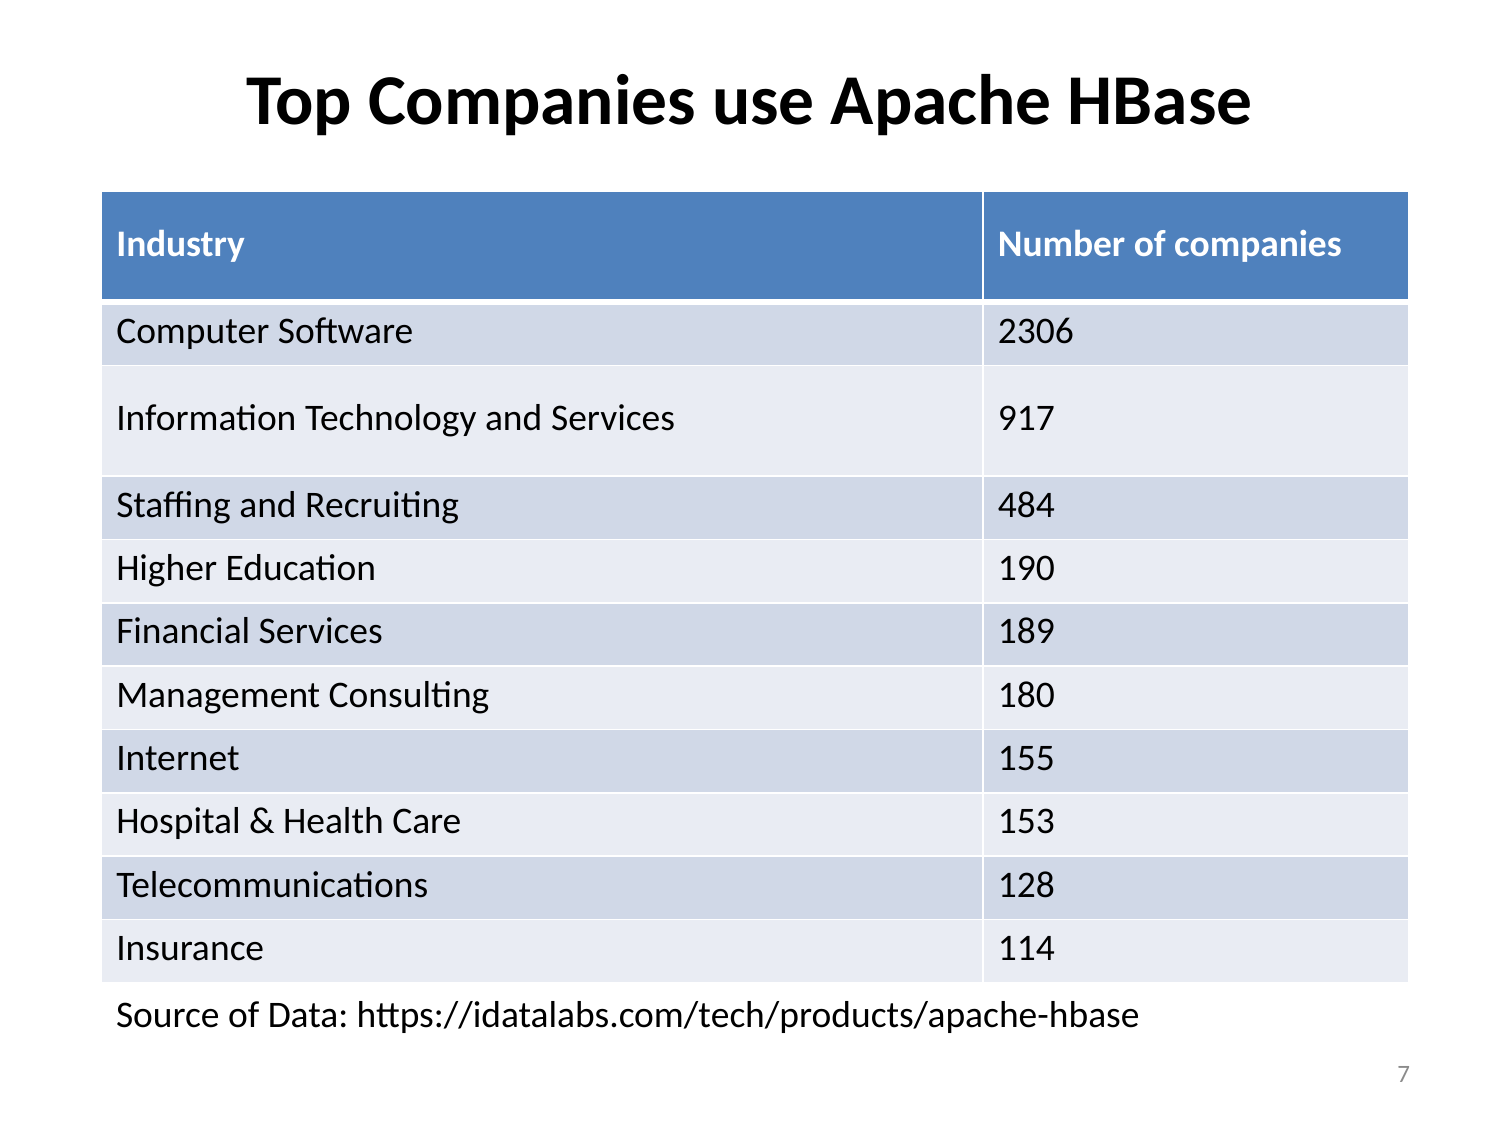

# Top Companies use Apache HBase
| Industry | Number of companies |
| --- | --- |
| Computer Software | 2306 |
| Information Technology and Services | 917 |
| Staffing and Recruiting | 484 |
| Higher Education | 190 |
| Financial Services | 189 |
| Management Consulting | 180 |
| Internet | 155 |
| Hospital & Health Care | 153 |
| Telecommunications | 128 |
| Insurance | 114 |
Source of Data: https://idatalabs.com/tech/products/apache-hbase
7